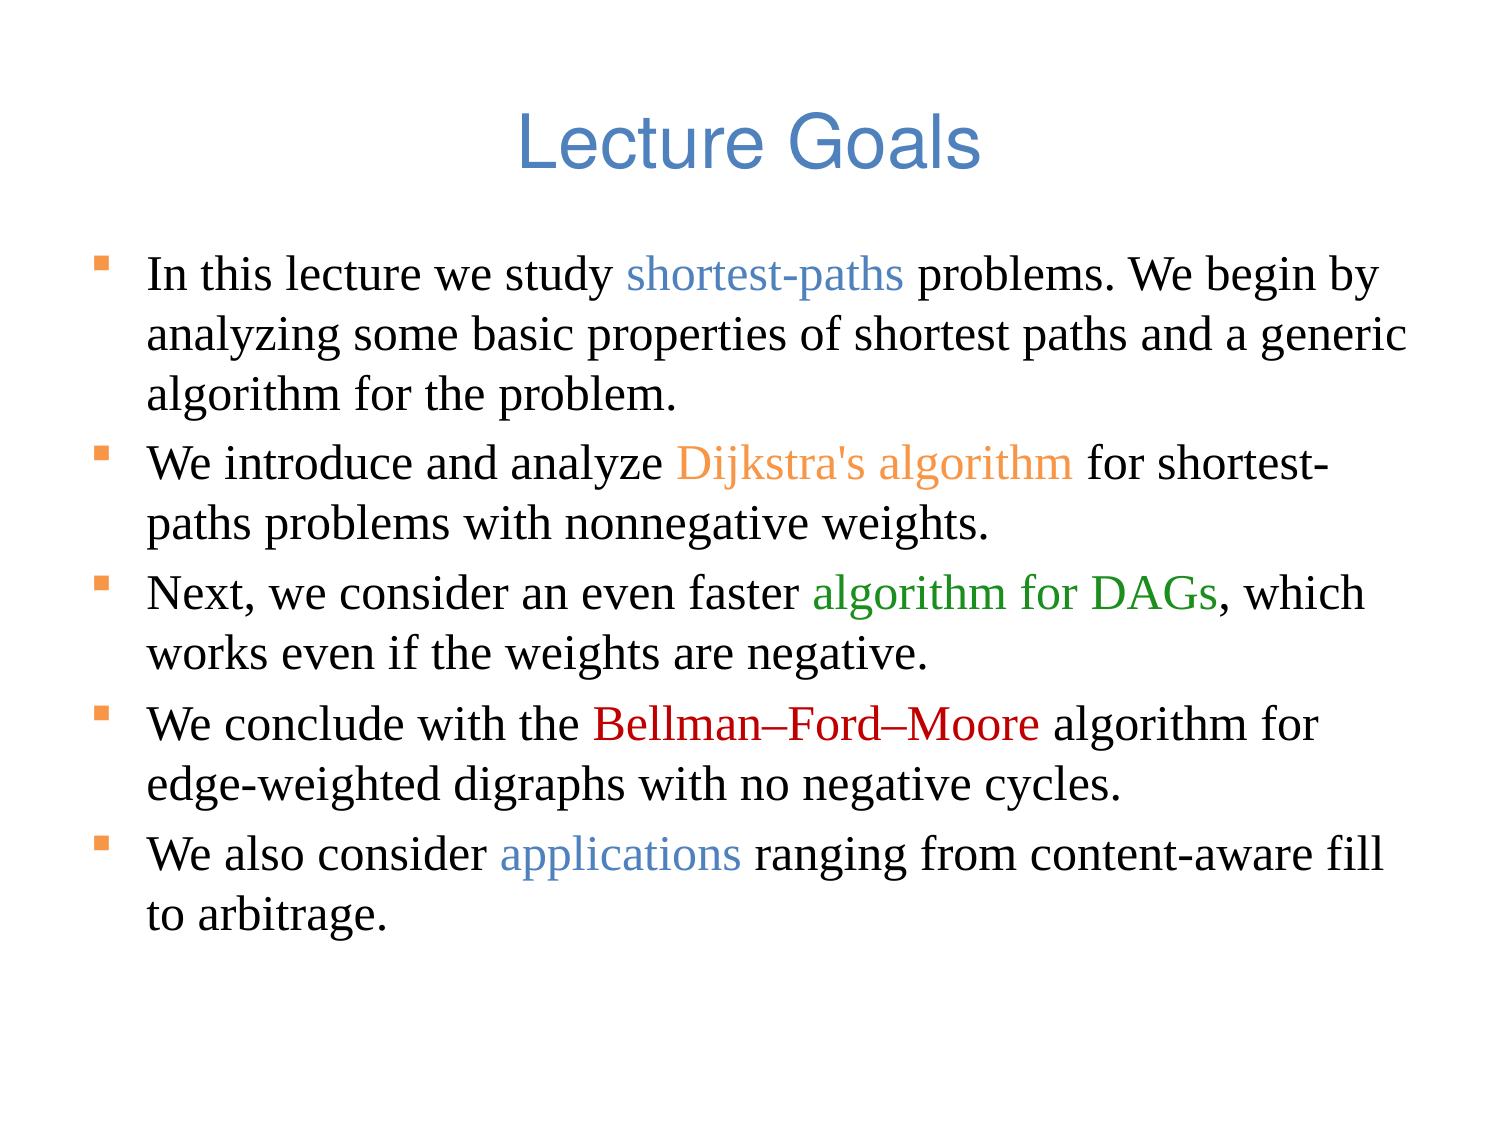

# Lecture Goals
In this lecture we study shortest-paths problems. We begin by analyzing some basic properties of shortest paths and a generic algorithm for the problem.
We introduce and analyze Dijkstra's algorithm for shortest-paths problems with nonnegative weights.
Next, we consider an even faster algorithm for DAGs, which works even if the weights are negative.
We conclude with the Bellman–Ford–Moore algorithm for edge-weighted digraphs with no negative cycles.
We also consider applications ranging from content-aware fill to arbitrage.